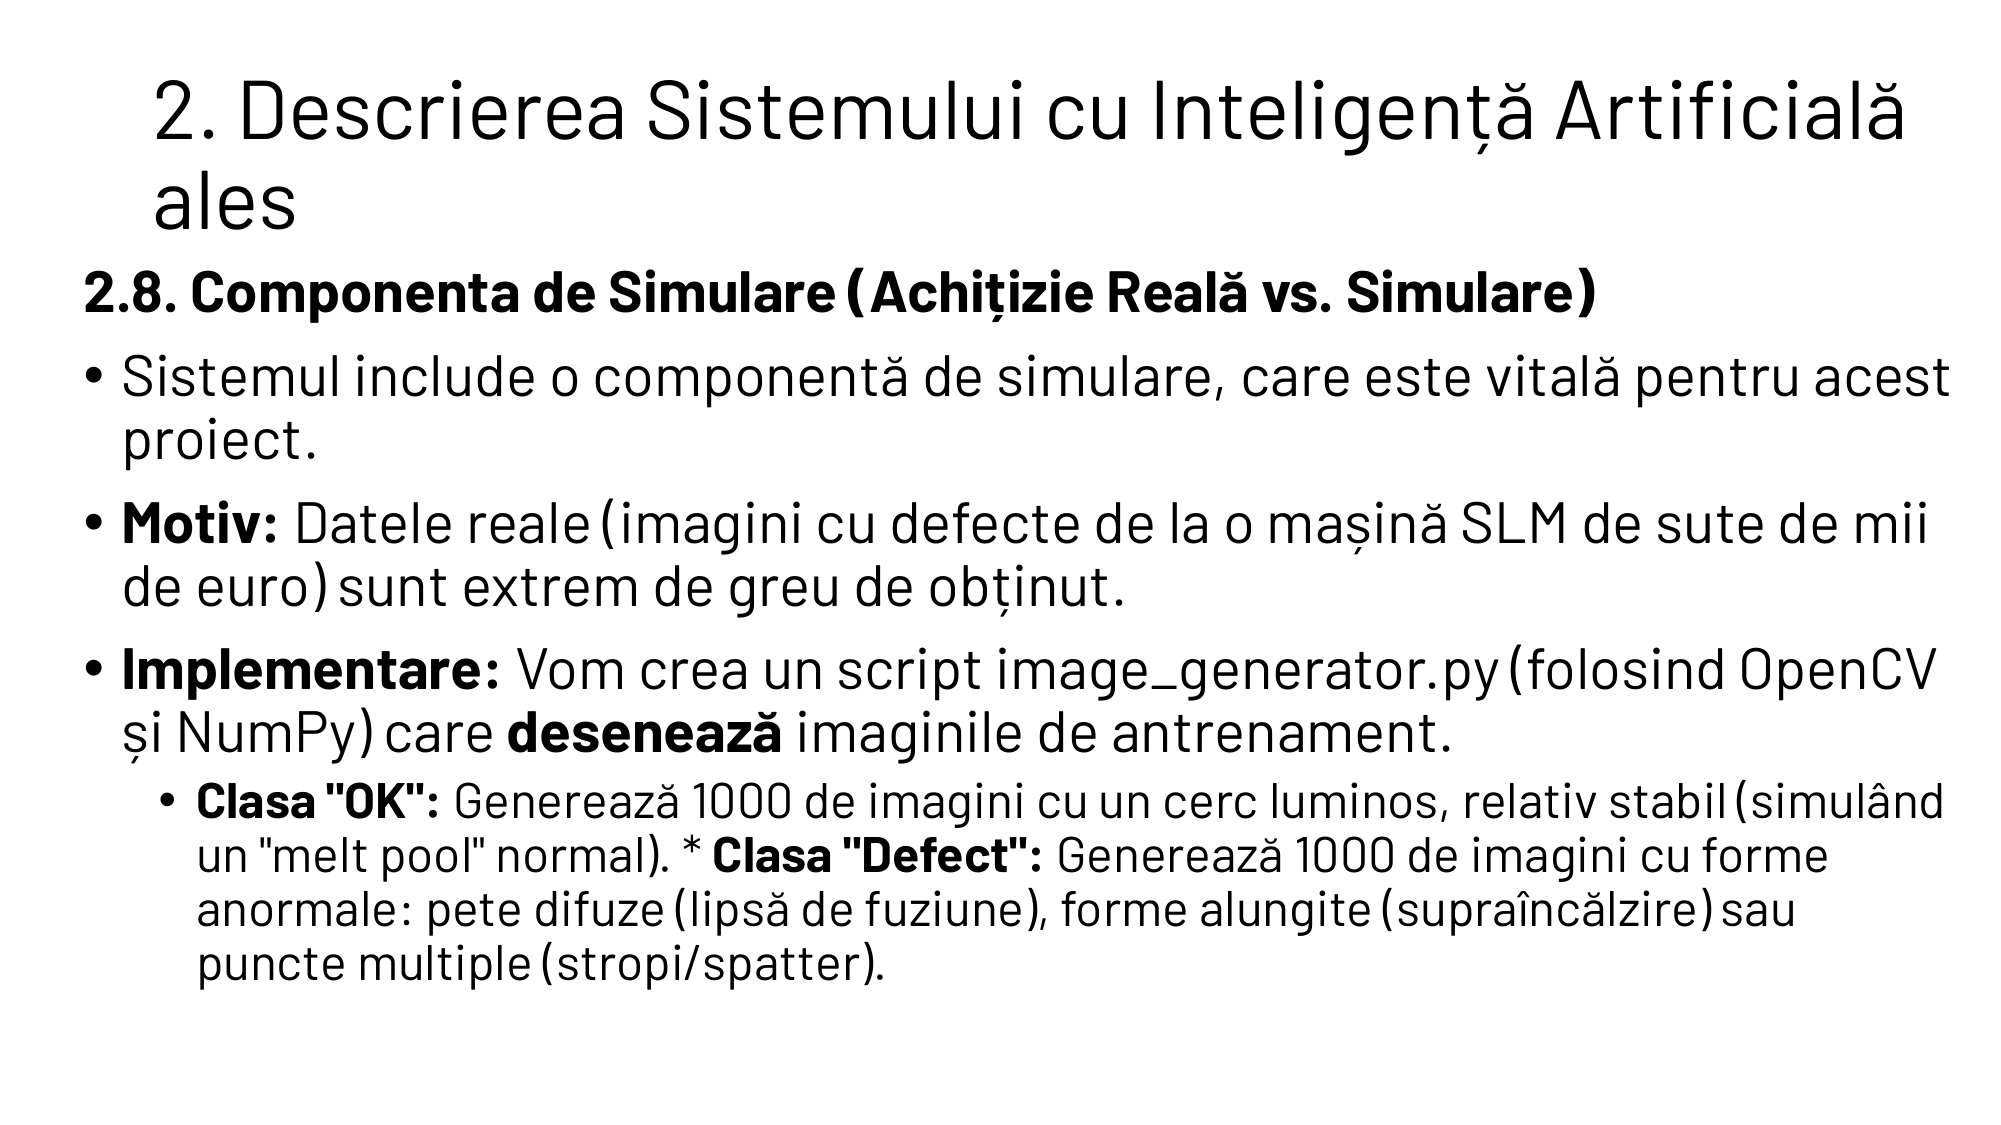

# 2. Descrierea Sistemului cu Inteligență Artificială ales
2.8. Componenta de Simulare (Achițizie Reală vs. Simulare)
Sistemul include o componentă de simulare, care este vitală pentru acest proiect.
Motiv: Datele reale (imagini cu defecte de la o mașină SLM de sute de mii de euro) sunt extrem de greu de obținut.
Implementare: Vom crea un script image_generator.py (folosind OpenCV și NumPy) care desenează imaginile de antrenament.
Clasa "OK": Generează 1000 de imagini cu un cerc luminos, relativ stabil (simulând un "melt pool" normal). * Clasa "Defect": Generează 1000 de imagini cu forme anormale: pete difuze (lipsă de fuziune), forme alungite (supraîncălzire) sau puncte multiple (stropi/spatter).